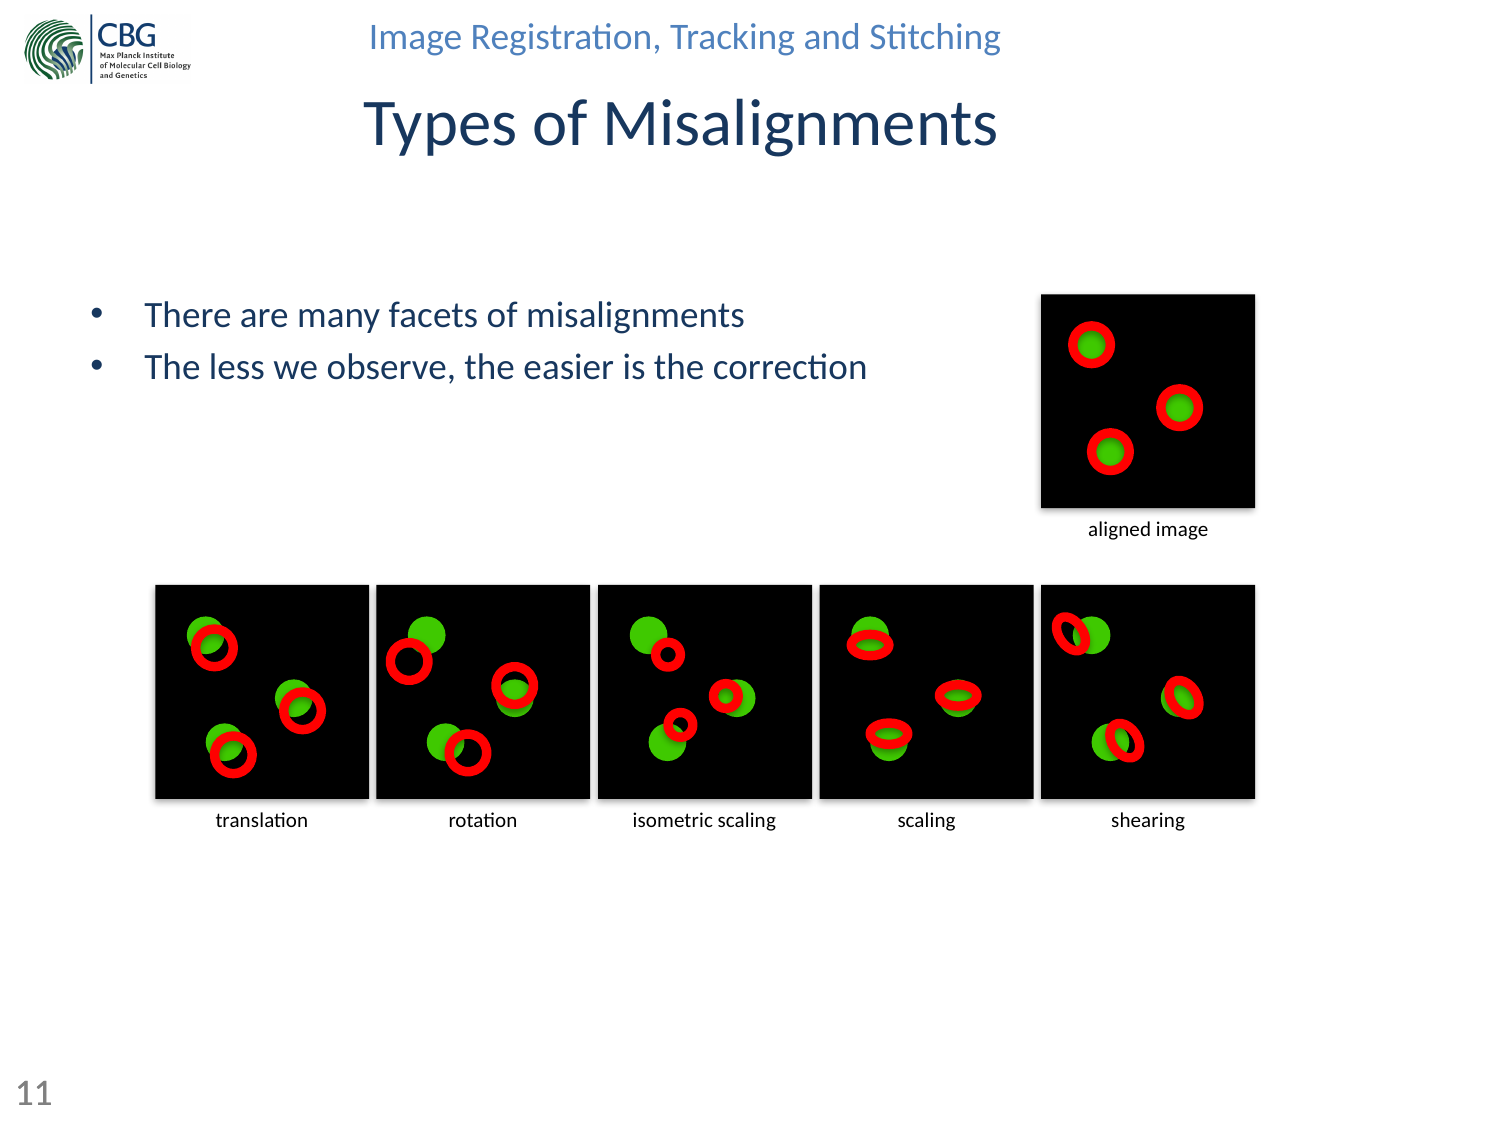

# Types of Misalignments
There are many facets of misalignments
The less we observe, the easier is the correction

aligned image

translation

rotation

scaling

shearing

isometric scaling